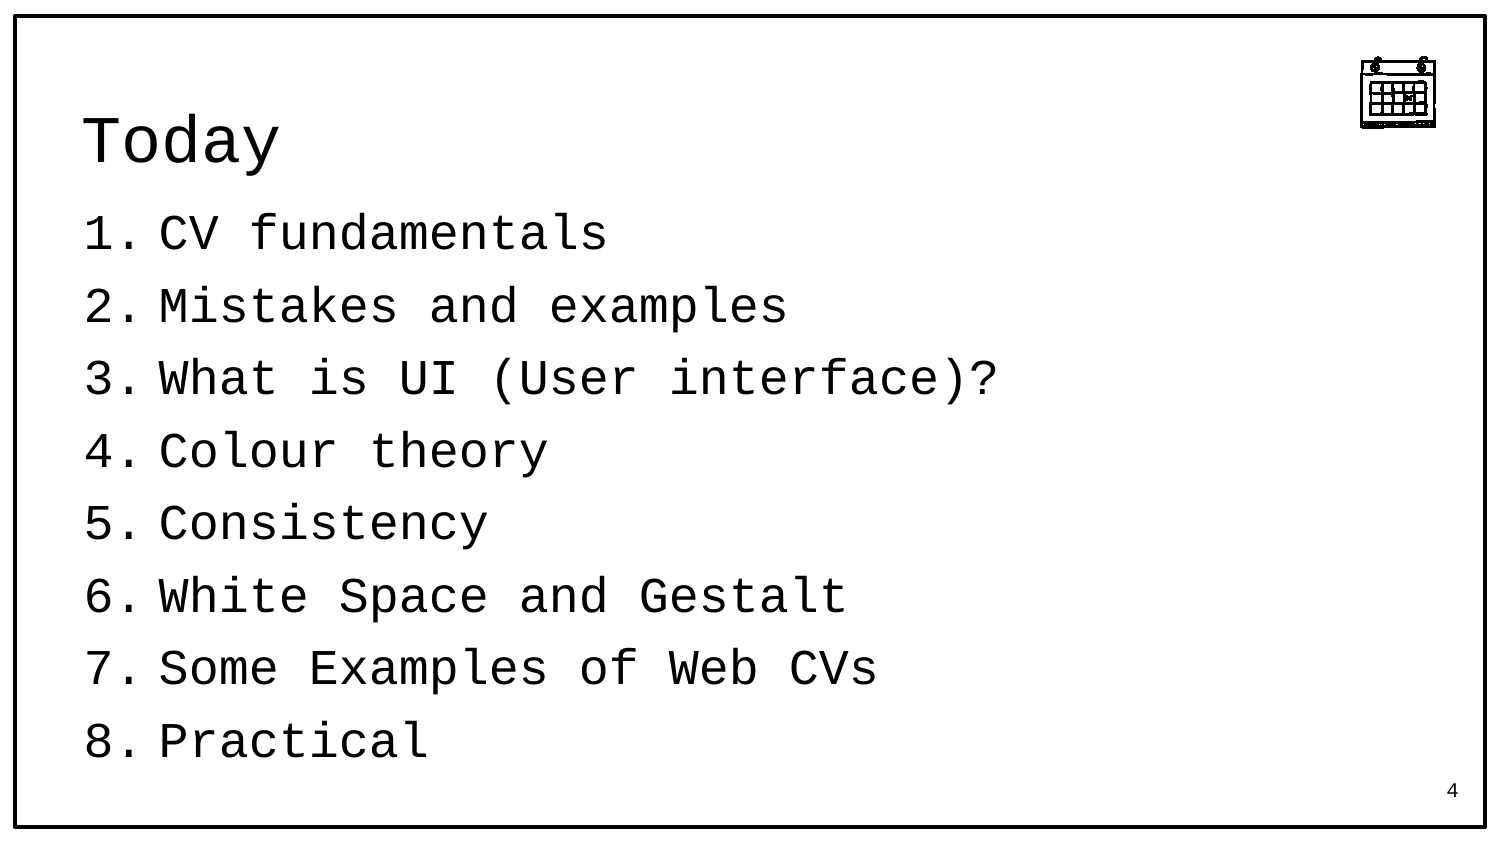

# Today
CV fundamentals
Mistakes and examples
What is UI (User interface)?
Colour theory
Consistency
White Space and Gestalt
Some Examples of Web CVs
Practical
4